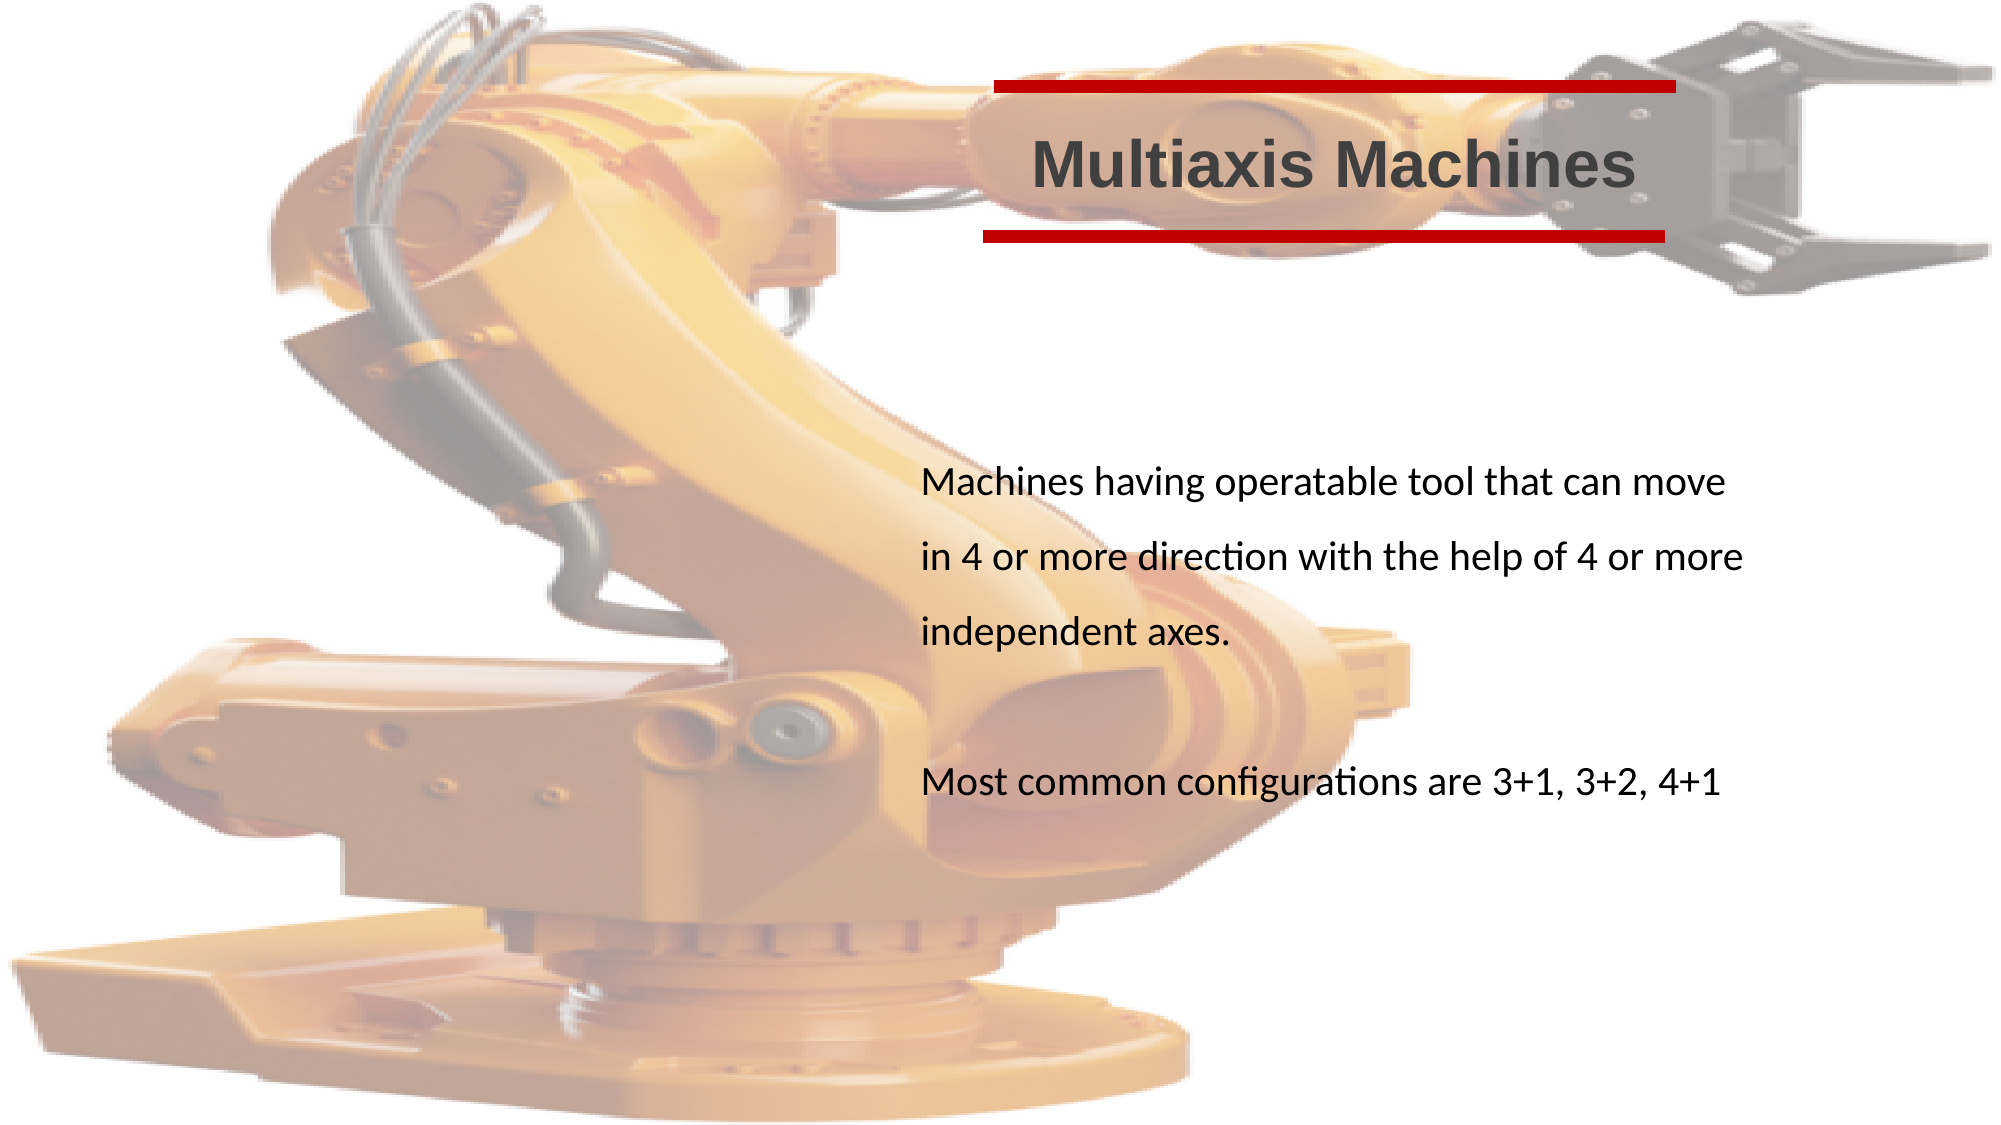

Multiaxis Machines
Machines having operatable tool that can move in 4 or more direction with the help of 4 or more independent axes.

Most common configurations are 3+1, 3+2, 4+1